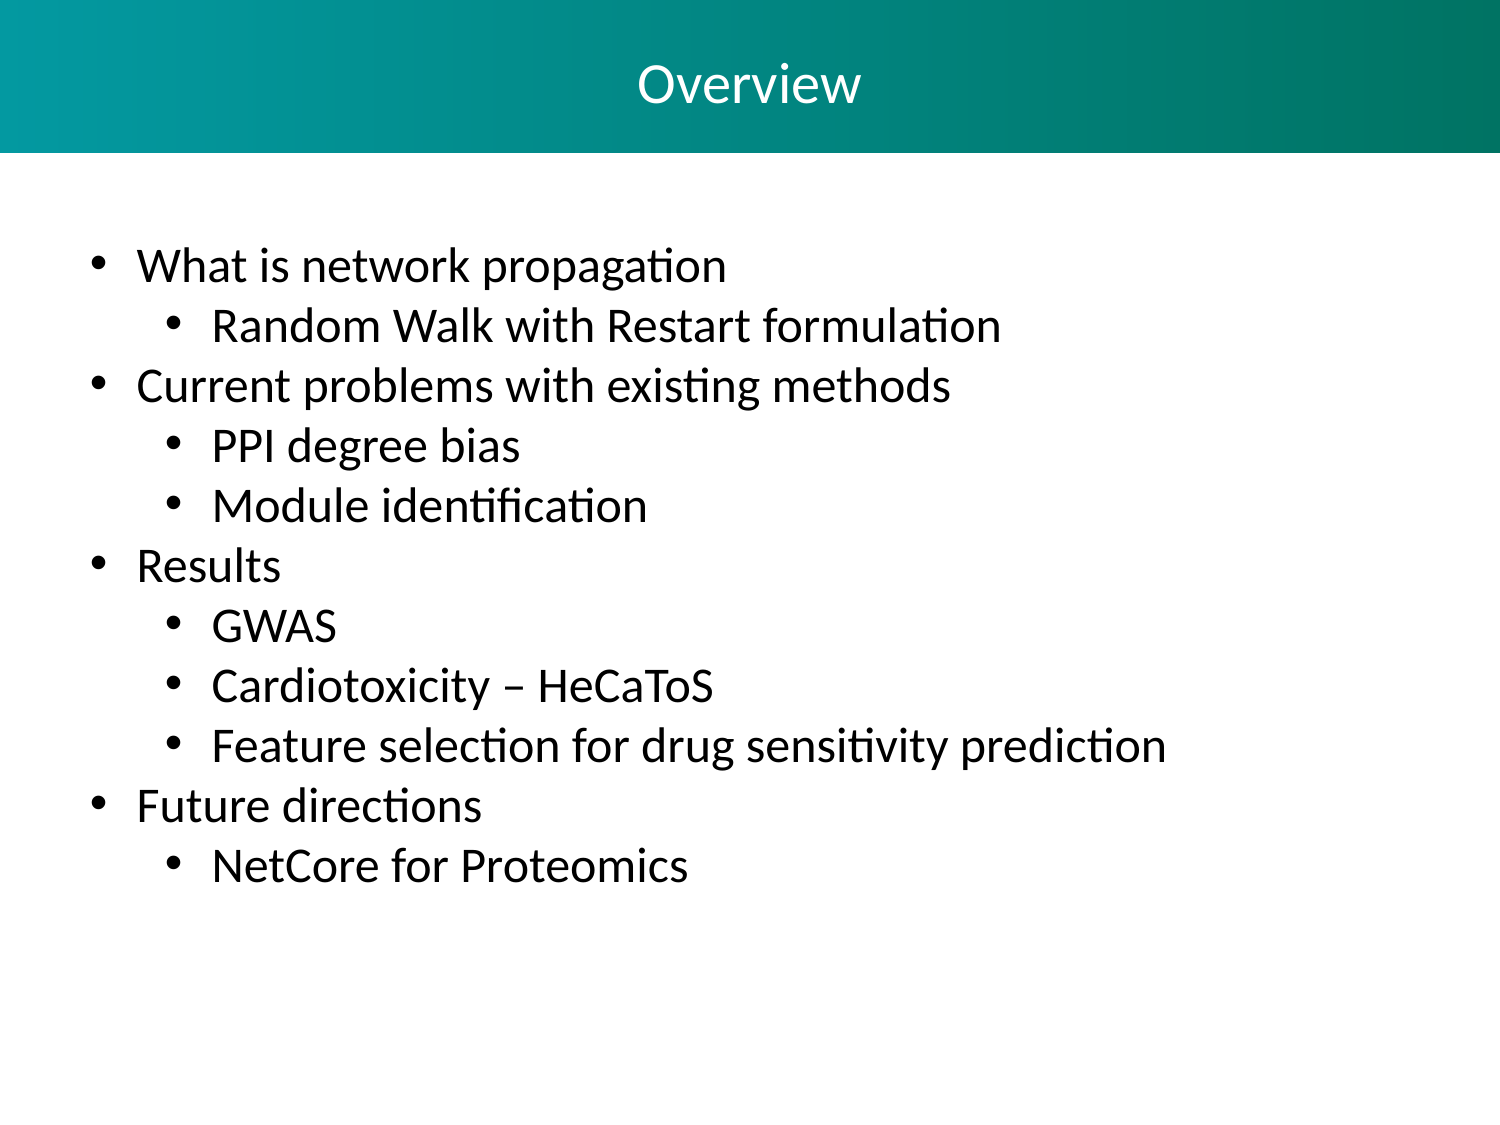

Overview
What is network propagation
Random Walk with Restart formulation
Current problems with existing methods
PPI degree bias
Module identification
Results
GWAS
Cardiotoxicity – HeCaToS
Feature selection for drug sensitivity prediction
Future directions
NetCore for Proteomics